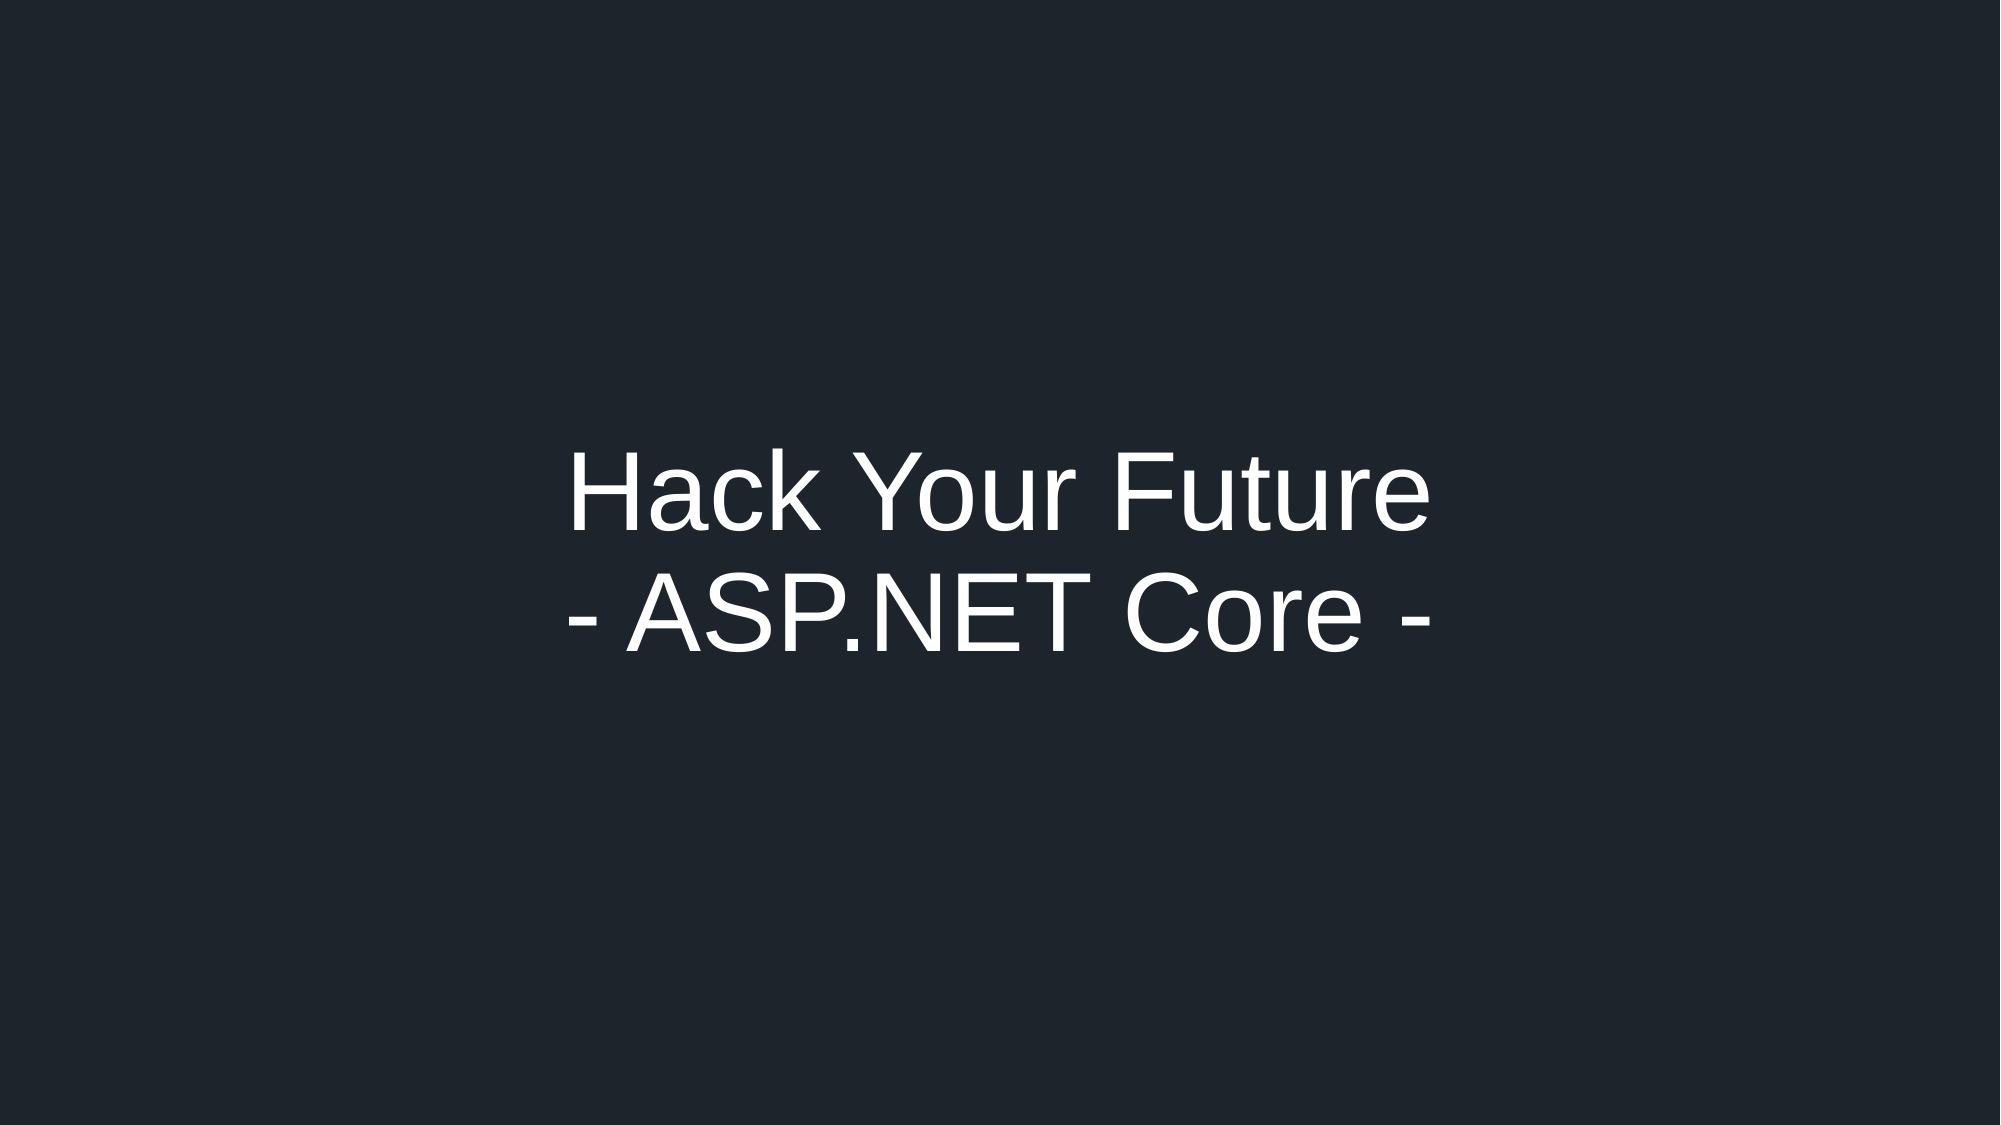

# Hack Your Future - ASP.NET Core -